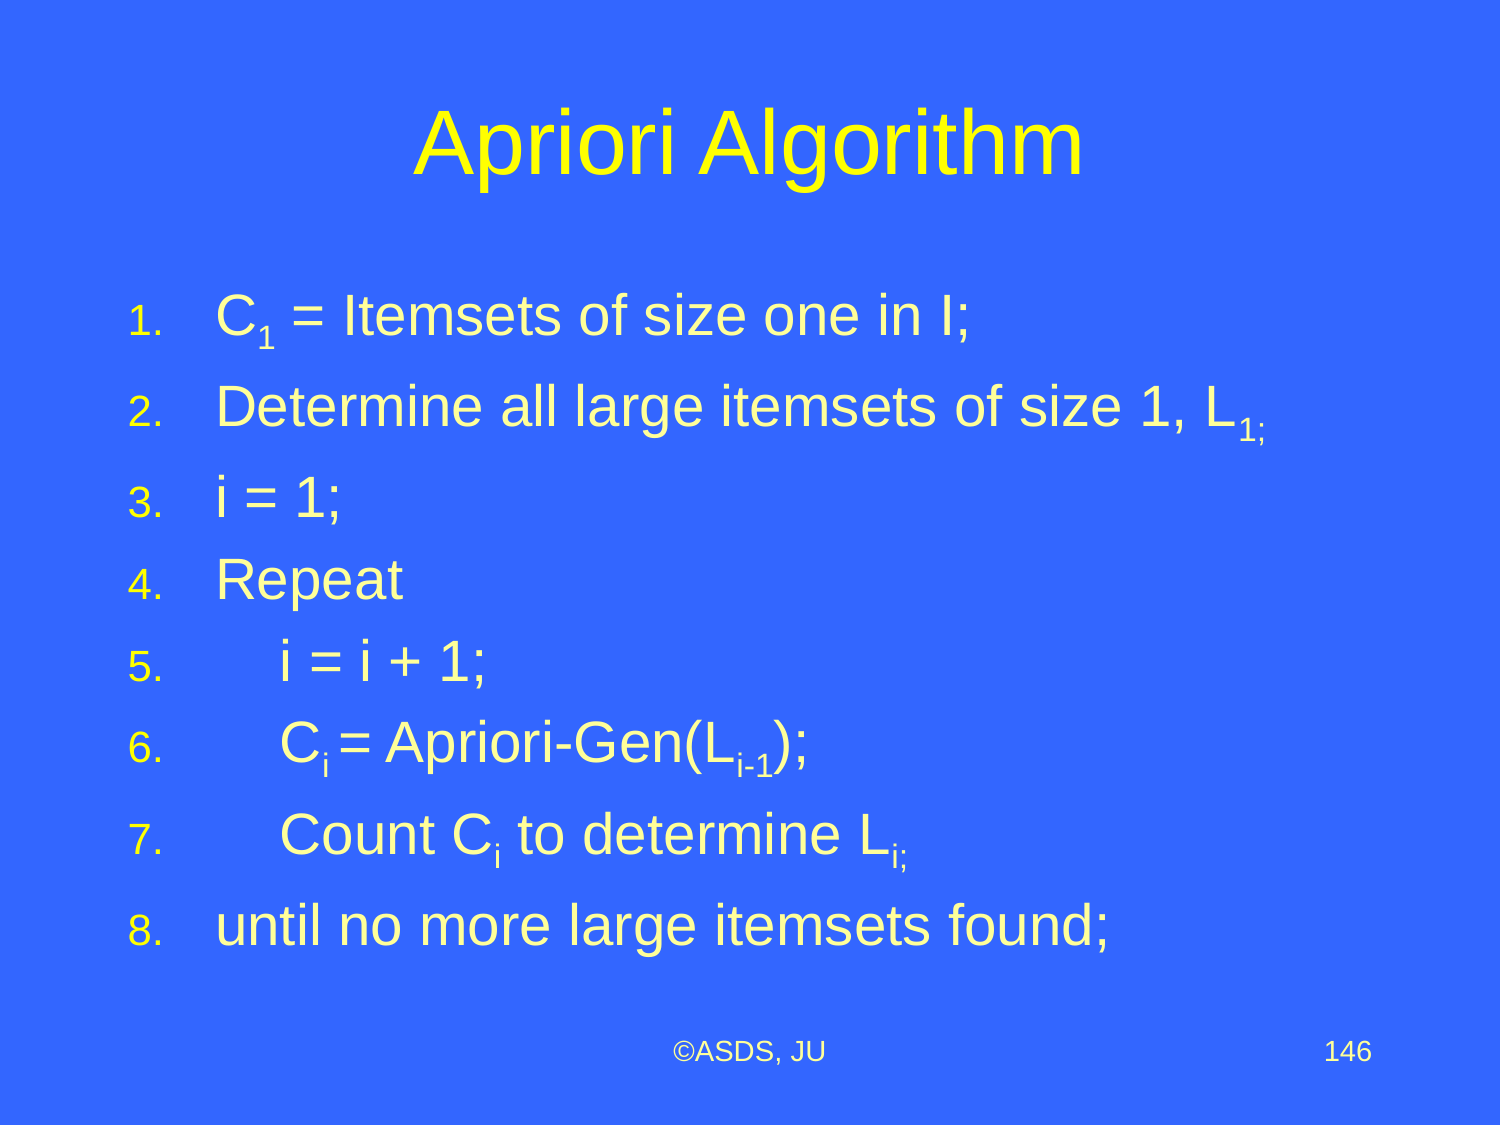

# Apriori Algorithm
C1 = Itemsets of size one in I;
Determine all large itemsets of size 1, L1;
i = 1;
Repeat
    i = i + 1;
    Ci = Apriori-Gen(Li-1);
    Count Ci to determine Li;
until no more large itemsets found;

©ASDS, JU
146